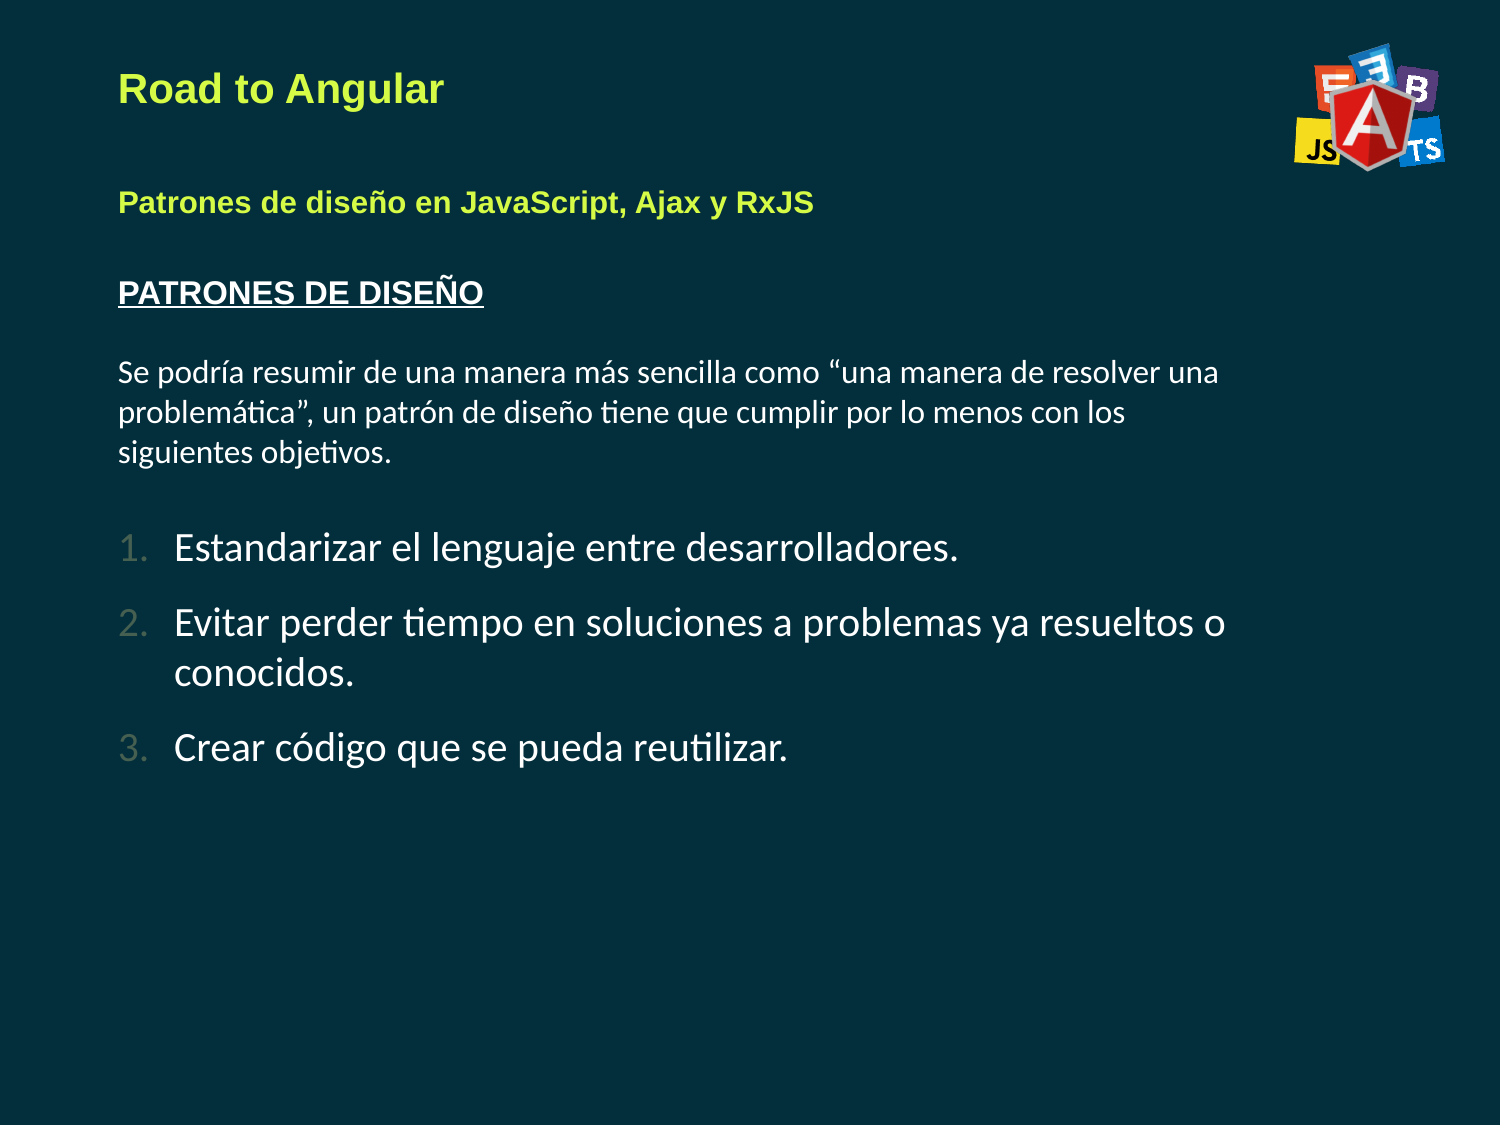

# Road to Angular
Patrones de diseño en JavaScript, Ajax y RxJS
PATRONES DE DISEÑO

Se podría resumir de una manera más sencilla como “una manera de resolver una problemática”, un patrón de diseño tiene que cumplir por lo menos con los siguientes objetivos.

Estandarizar el lenguaje entre desarrolladores.
Evitar perder tiempo en soluciones a problemas ya resueltos o conocidos.
Crear código que se pueda reutilizar.